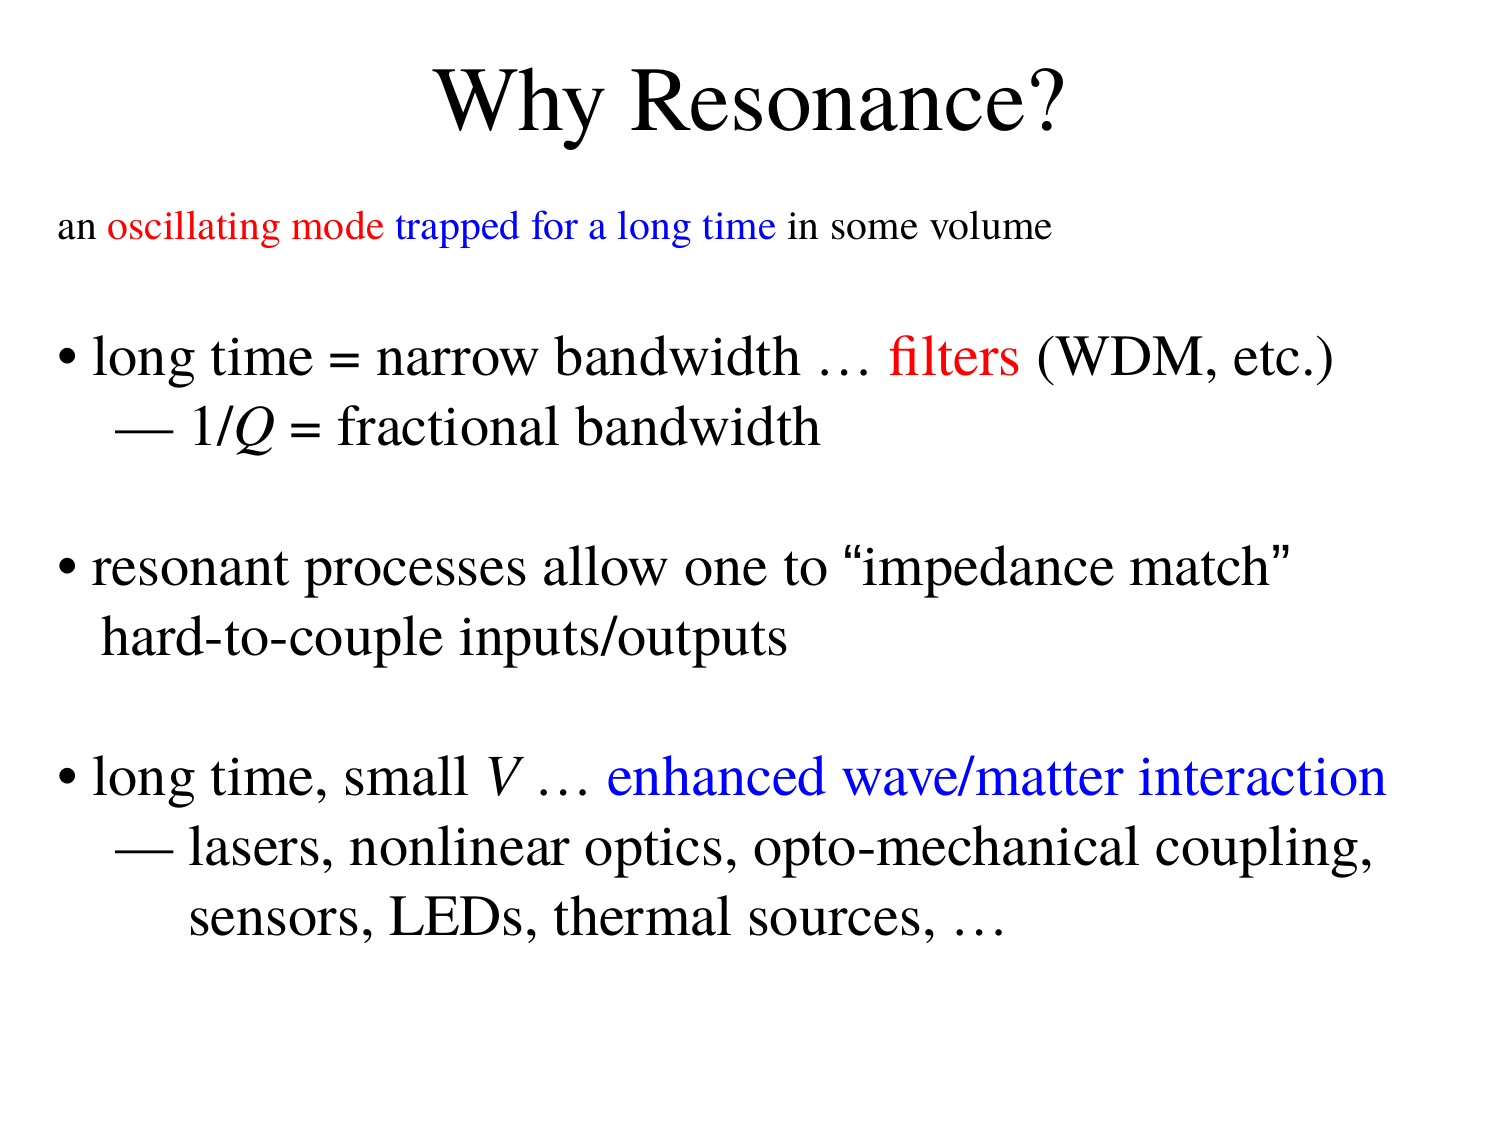

# Why Resonance?
an oscillating mode trapped for a long time in some volume

• long time = narrow bandwidth … filters (WDM, etc.)
    — 1/Q = fractional bandwidth

• resonant processes allow one to “impedance match”
   hard-to-couple inputs/outputs

• long time, small V … enhanced wave/matter interaction
    — lasers, nonlinear optics, opto-mechanical coupling,
         sensors, LEDs, thermal sources, …